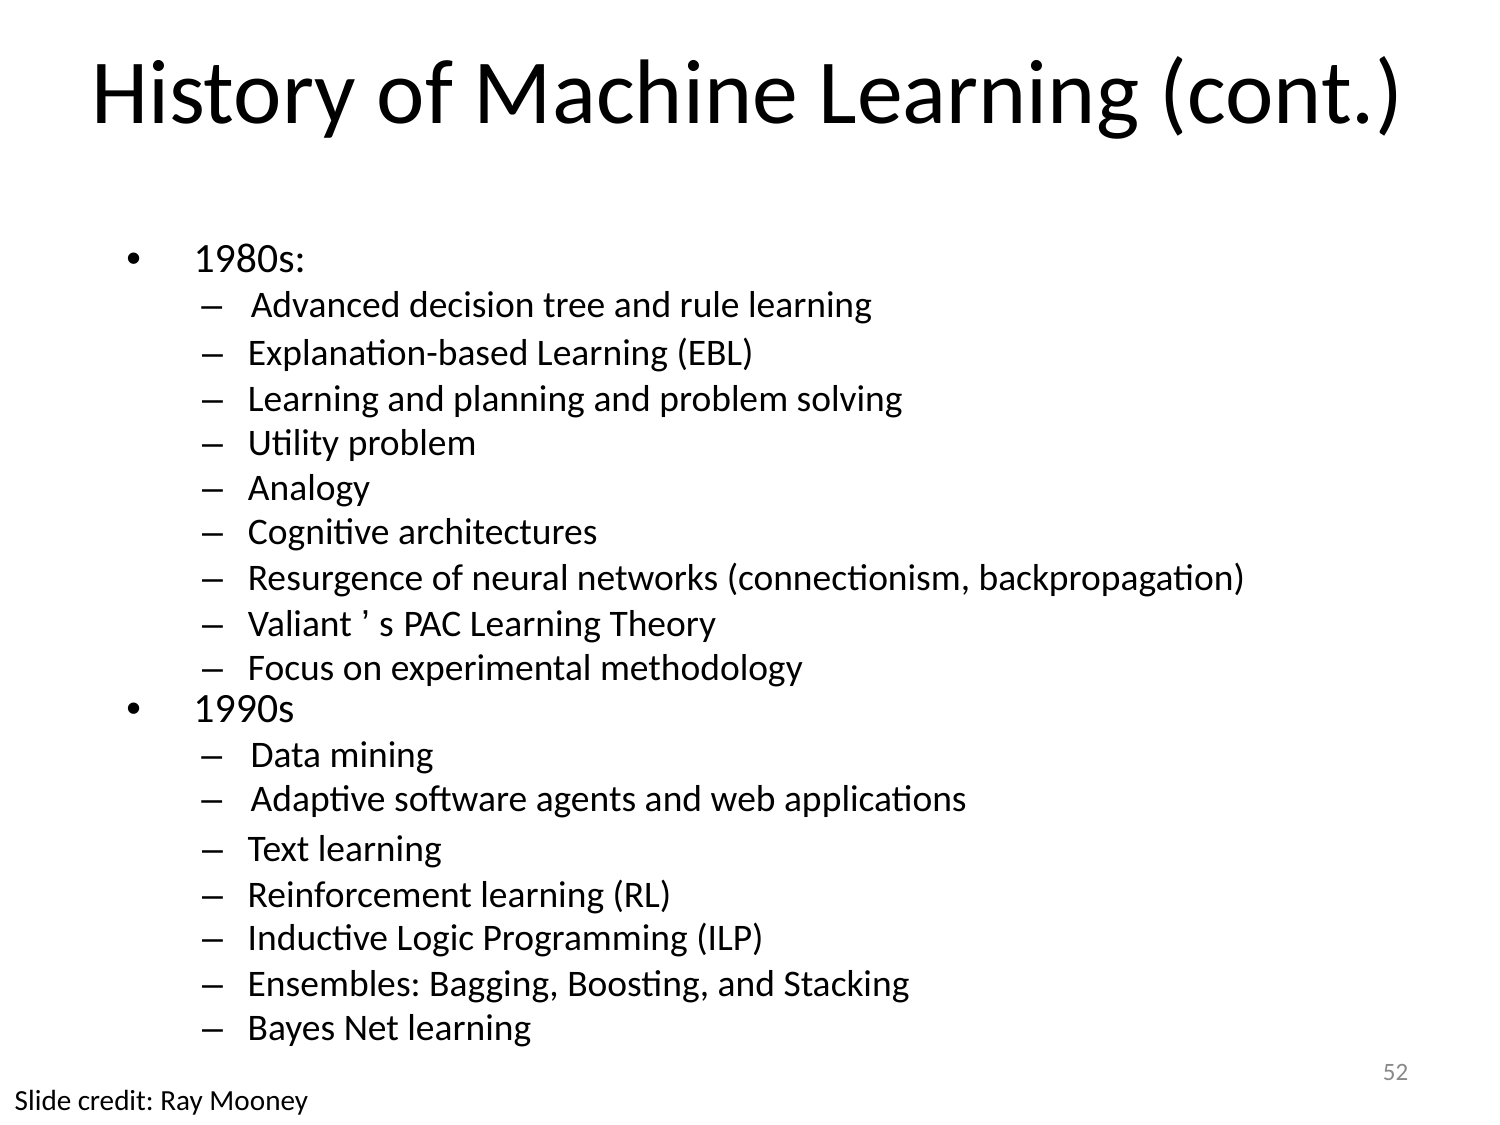

History of Machine Learning (cont.)

	•     1980s:
		–   Advanced decision tree and rule learning
Explanation-based Learning (EBL)
Learning and planning and problem solving
Utility problem
Analogy
Cognitive architectures
Resurgence of neural networks (connectionism, backpropagation)
Valiant ’ s PAC Learning Theory
Focus on experimental methodology
–
–
–
–
–
–
–
–
•     1990s
	–   Data mining
	–   Adaptive software agents and web applications
Text learning
Reinforcement learning (RL)
Inductive Logic Programming (ILP)
Ensembles: Bagging, Boosting, and Stacking
Bayes Net learning
–
–
–
–
–
52
Slide credit: Ray Mooney